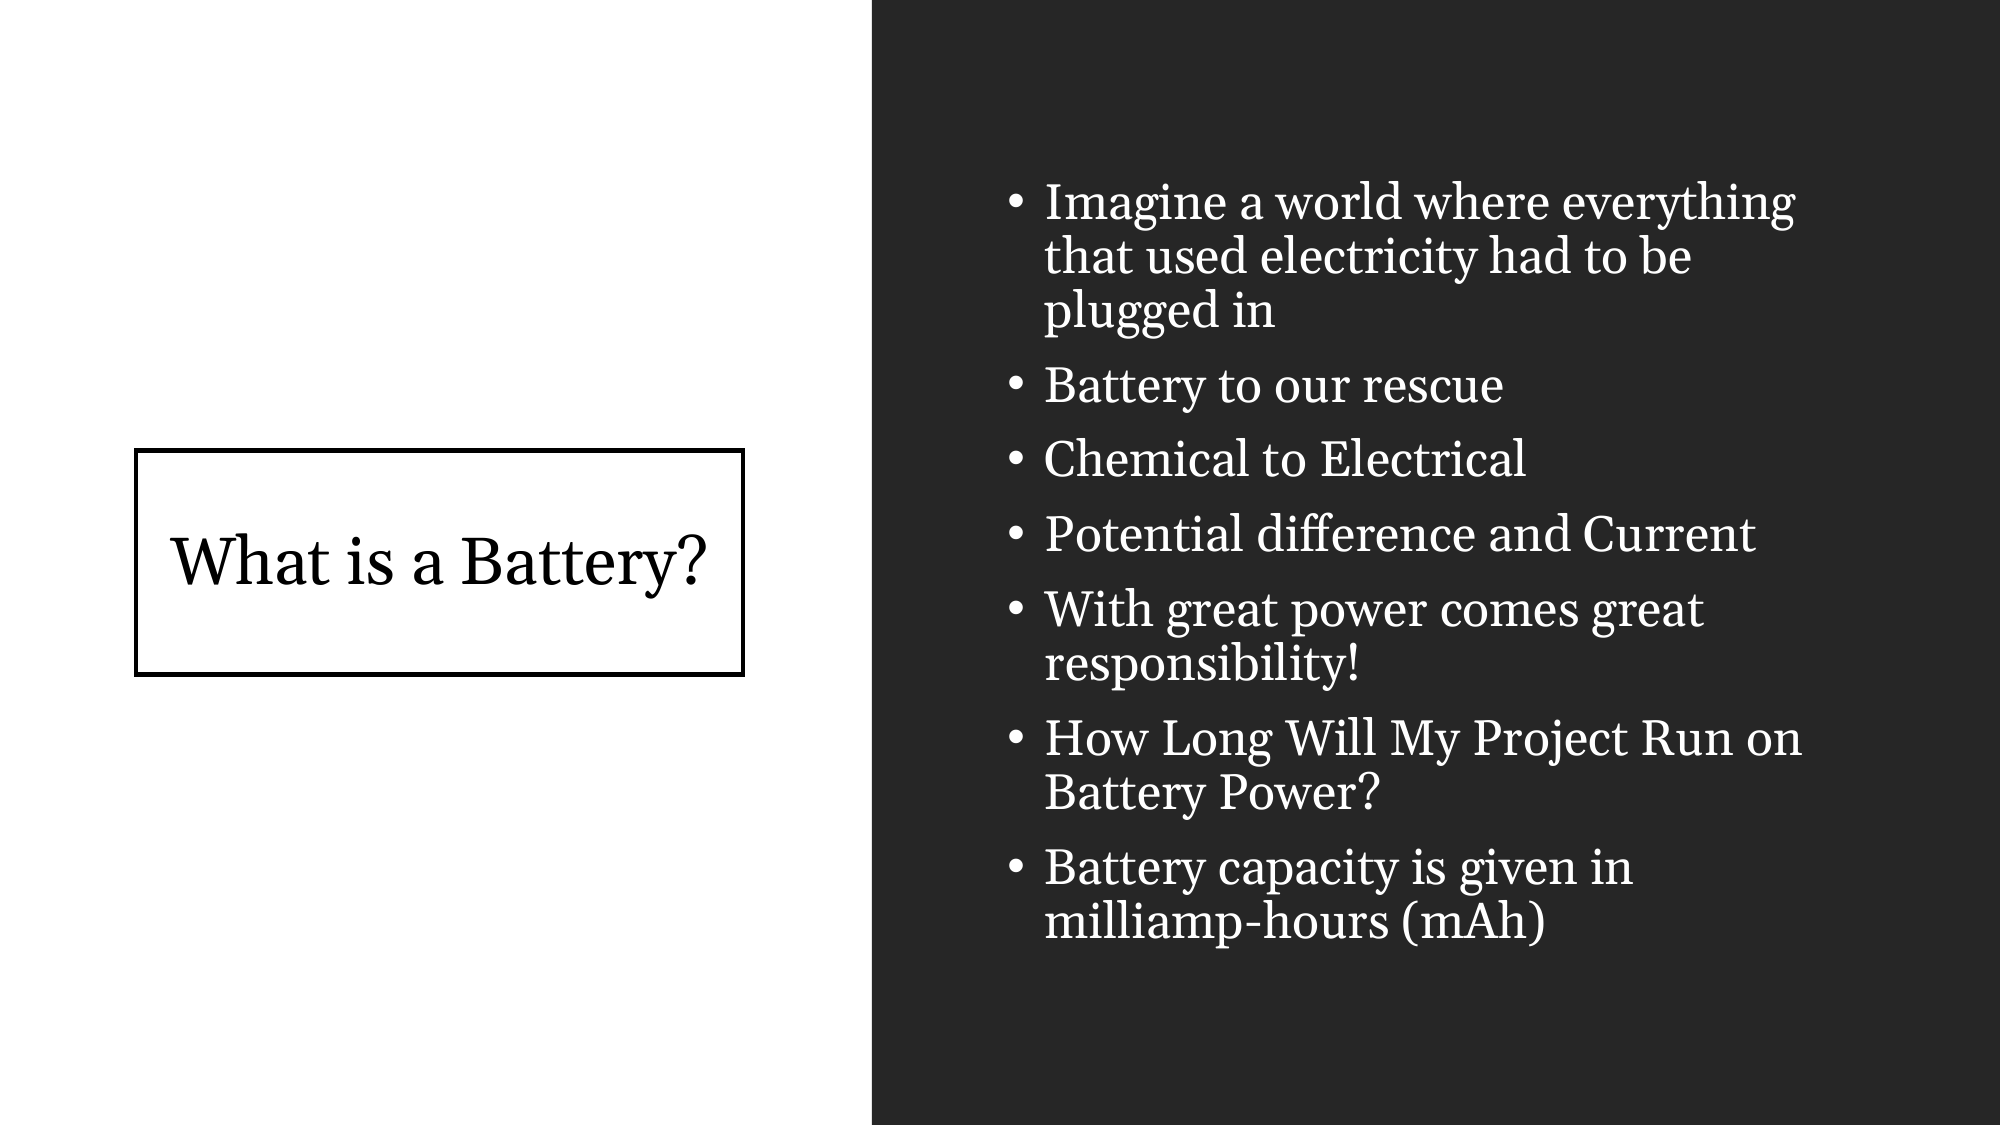

Imagine a world where everything that used electricity had to be plugged in
Battery to our rescue
Chemical to Electrical
Potential difference and Current
With great power comes great responsibility!
How Long Will My Project Run on Battery Power?
Battery capacity is given in milliamp-hours (mAh)
# What is a Battery?